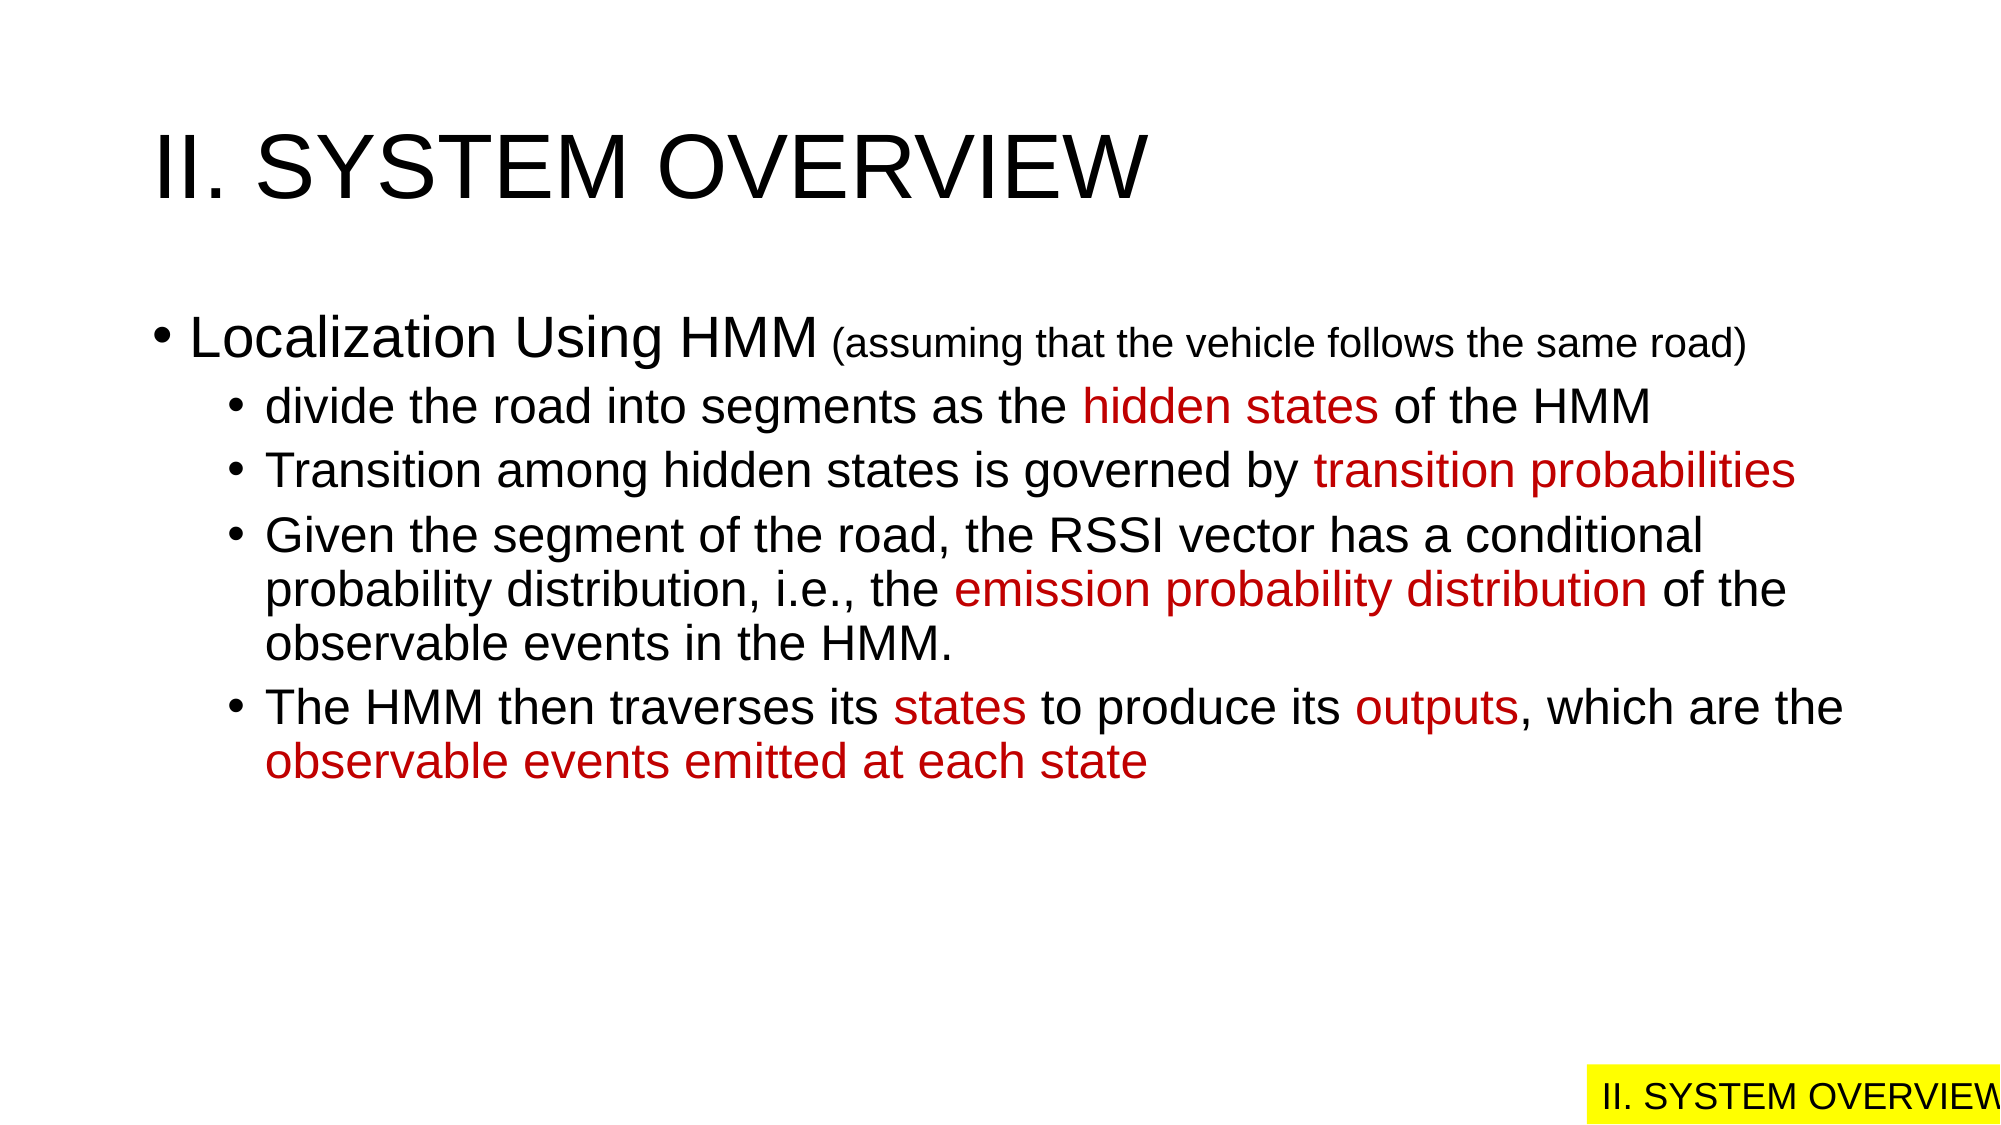

# II. SYSTEM OVERVIEW
Localization Using HMM (assuming that the vehicle follows the same road)
divide the road into segments as the hidden states of the HMM
Transition among hidden states is governed by transition probabilities
Given the segment of the road, the RSSI vector has a conditional probability distribution, i.e., the emission probability distribution of the observable events in the HMM.
The HMM then traverses its states to produce its outputs, which are the observable events emitted at each state
II. SYSTEM OVERVIEW